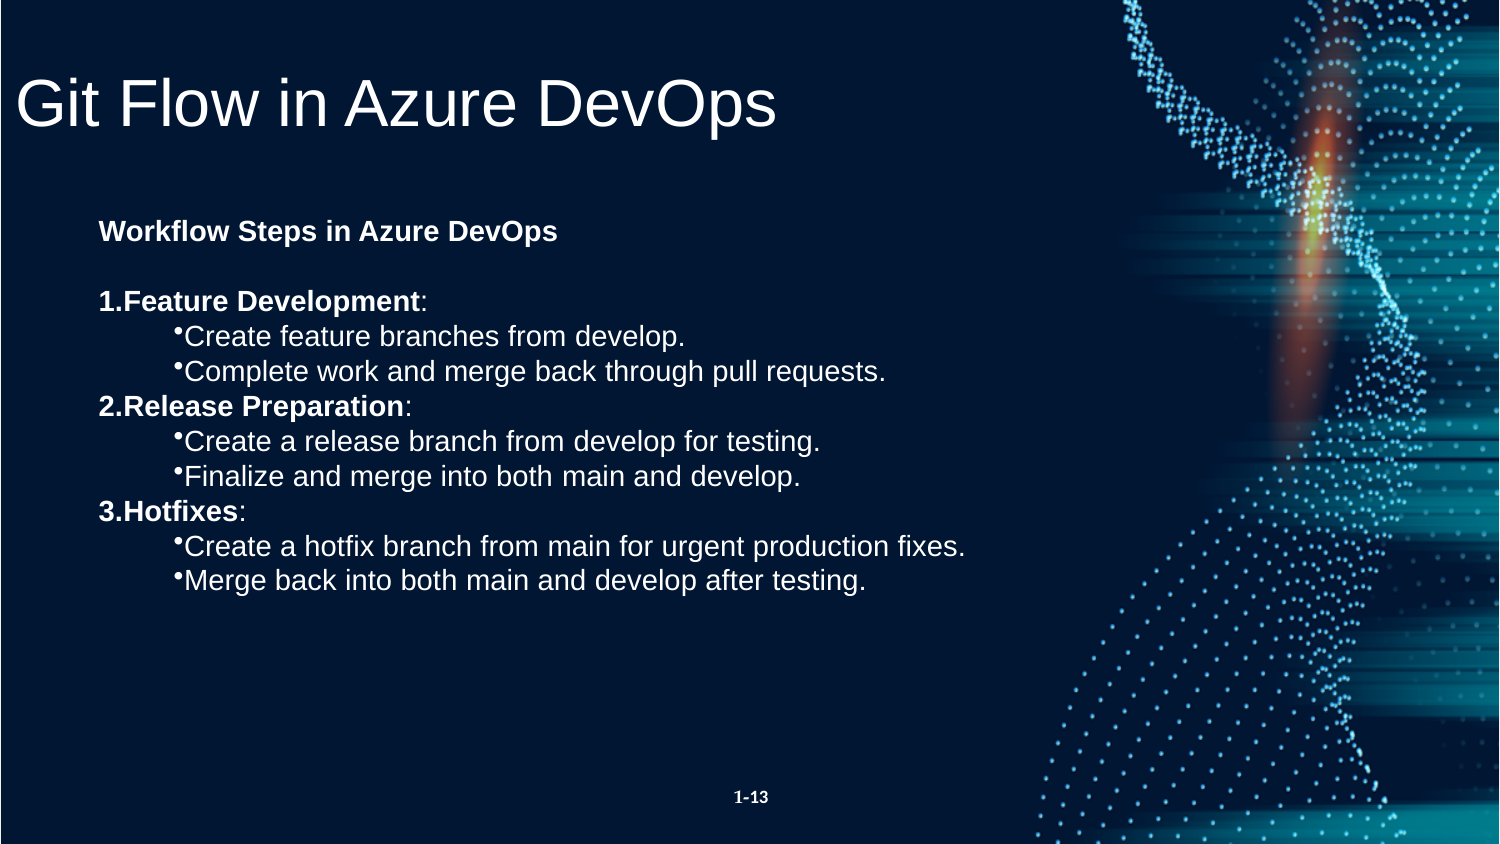

Git Flow in Azure DevOps
Workflow Steps in Azure DevOps

Feature Development:
Create feature branches from develop.
Complete work and merge back through pull requests.
Release Preparation:
Create a release branch from develop for testing.
Finalize and merge into both main and develop.
Hotfixes:
Create a hotfix branch from main for urgent production fixes.
Merge back into both main and develop after testing.

1-13